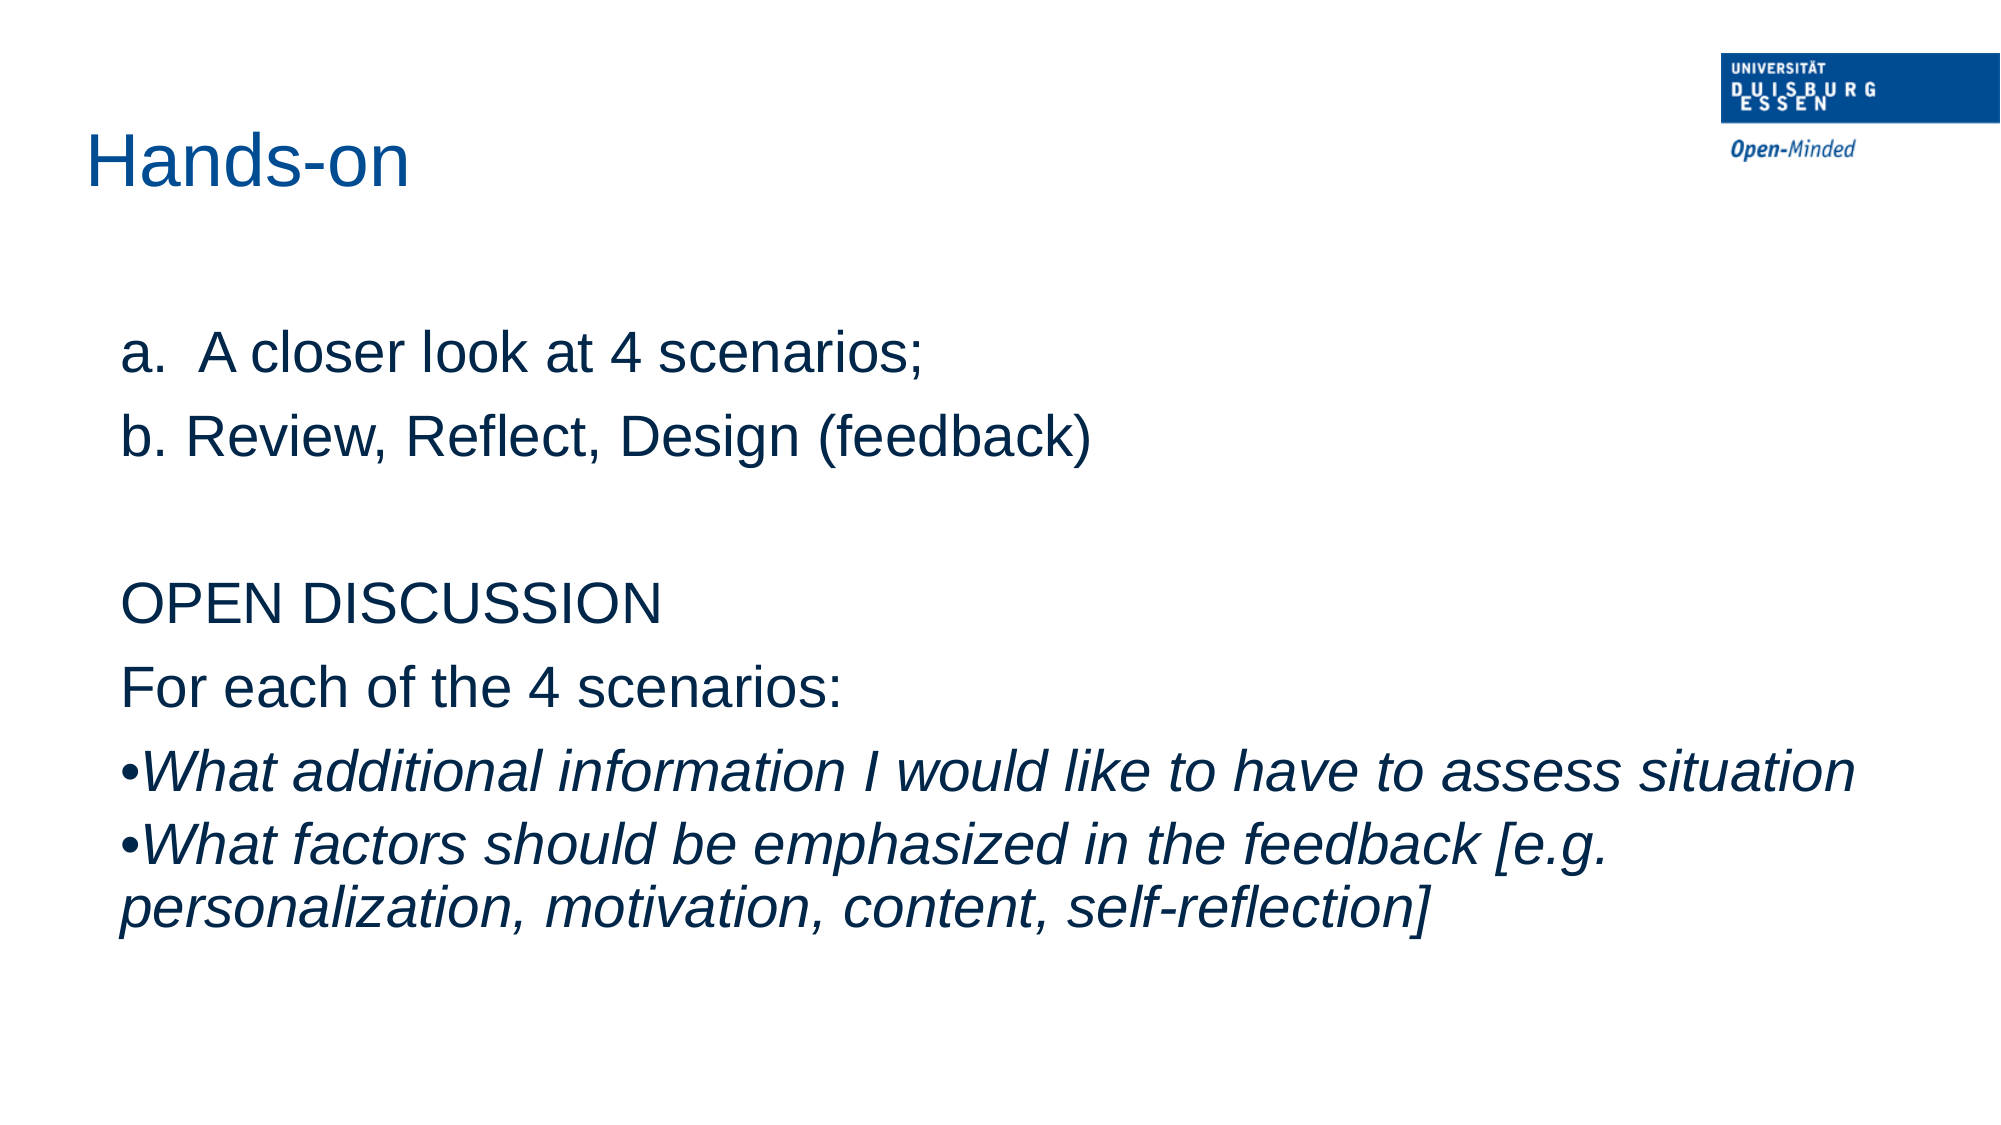

Hands-on
a.  A closer look at 4 scenarios;
b. Review, Reflect, Design (feedback)

OPEN DISCUSSION
For each of the 4 scenarios:
•What additional information I would like to have to assess situation
•What factors should be emphasized in the feedback [e.g. personalization, motivation, content, self-reflection]